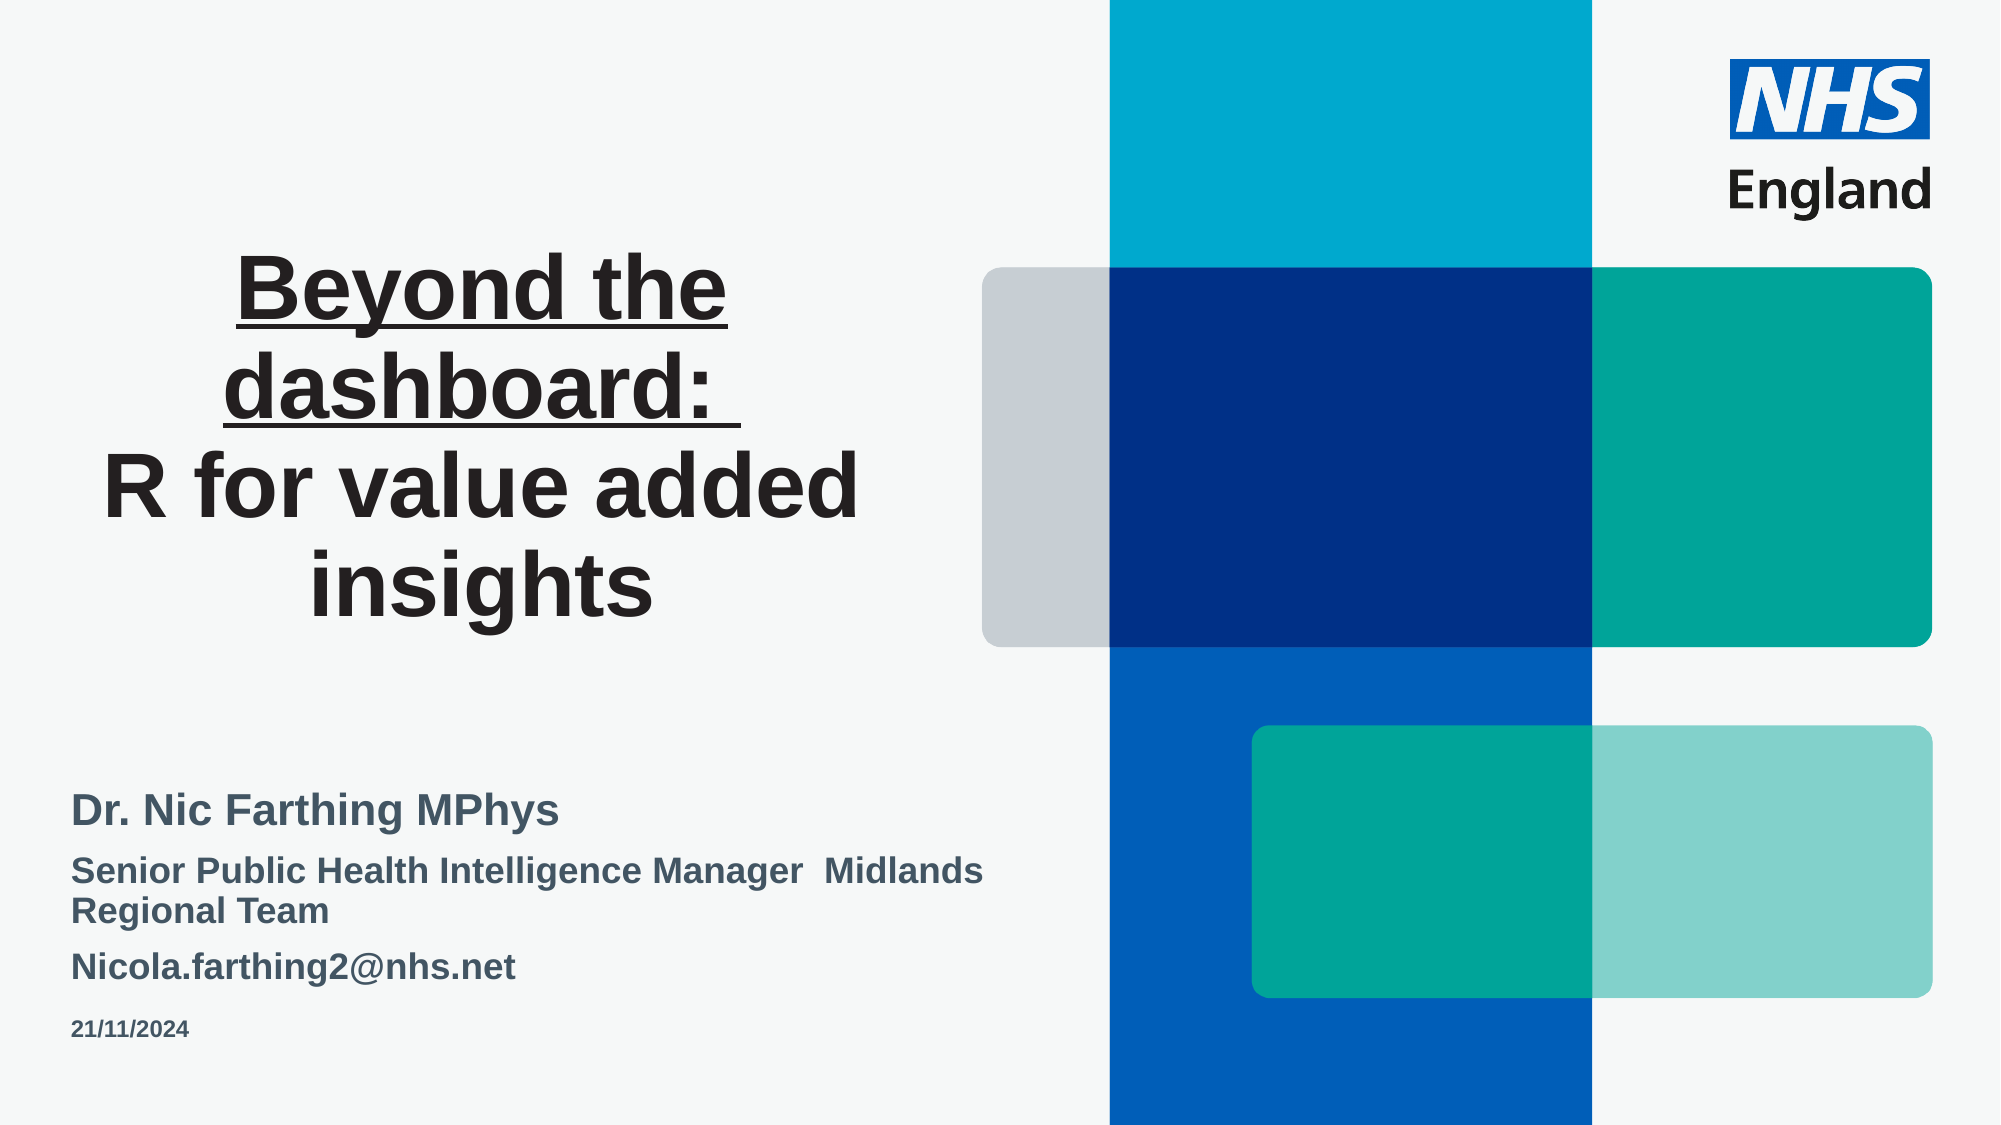

# Beyond the dashboard: R for value added insights
Dr. Nic Farthing MPhys
Senior Public Health Intelligence Manager  Midlands Regional Team
Nicola.farthing2@nhs.net
21/11/2024